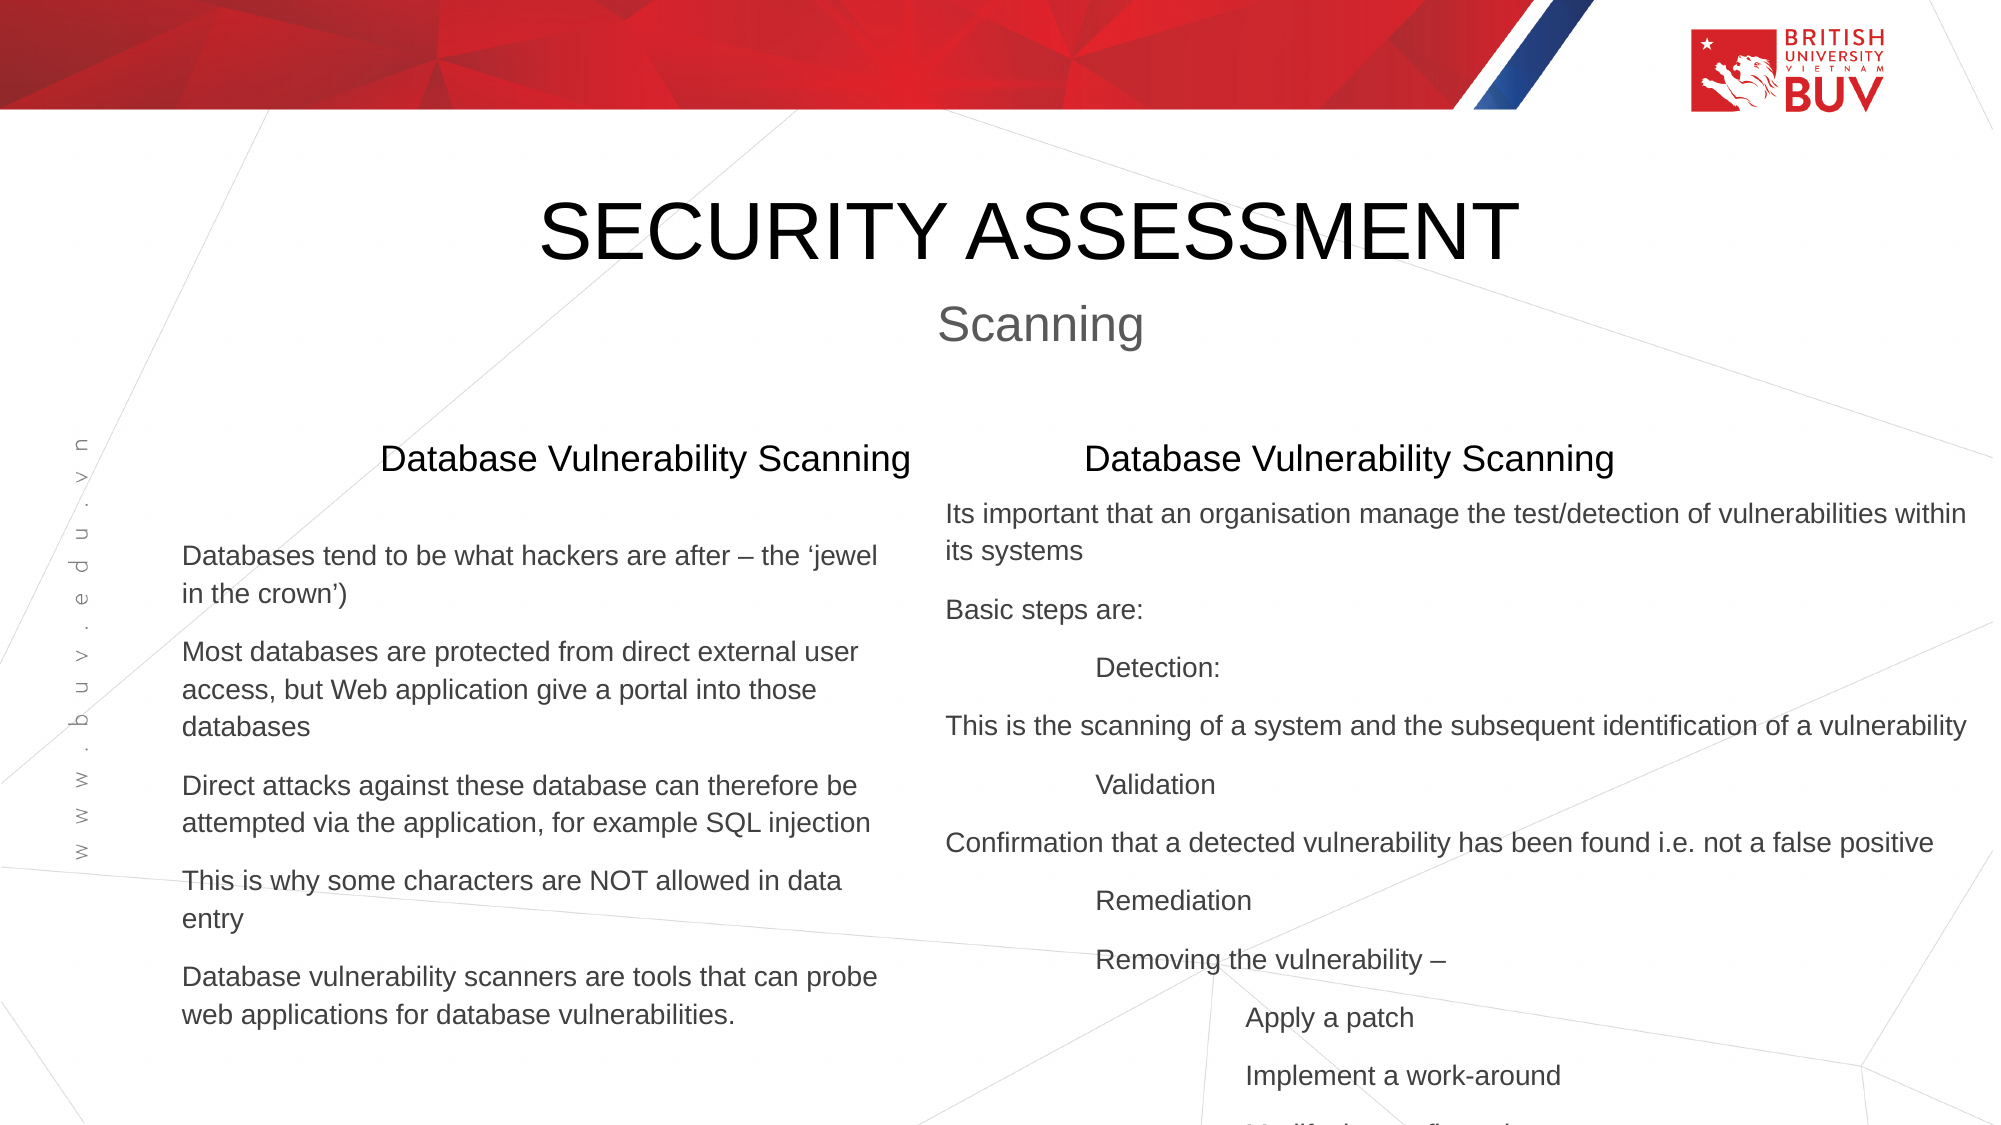

# Security assessment
Scanning
Database Vulnerability Scanning
Database Vulnerability Scanning
Its important that an organisation manage the test/detection of vulnerabilities within its systems
Basic steps are:
	Detection:
This is the scanning of a system and the subsequent identification of a vulnerability
	Validation
Confirmation that a detected vulnerability has been found i.e. not a false positive
	Remediation
	Removing the vulnerability –
		Apply a patch
		Implement a work-around
		Modify the configuration

Databases tend to be what hackers are after – the ‘jewel in the crown’)
Most databases are protected from direct external user access, but Web application give a portal into those databases
Direct attacks against these database can therefore be attempted via the application, for example SQL injection
This is why some characters are NOT allowed in data entry
Database vulnerability scanners are tools that can probe web applications for database vulnerabilities.